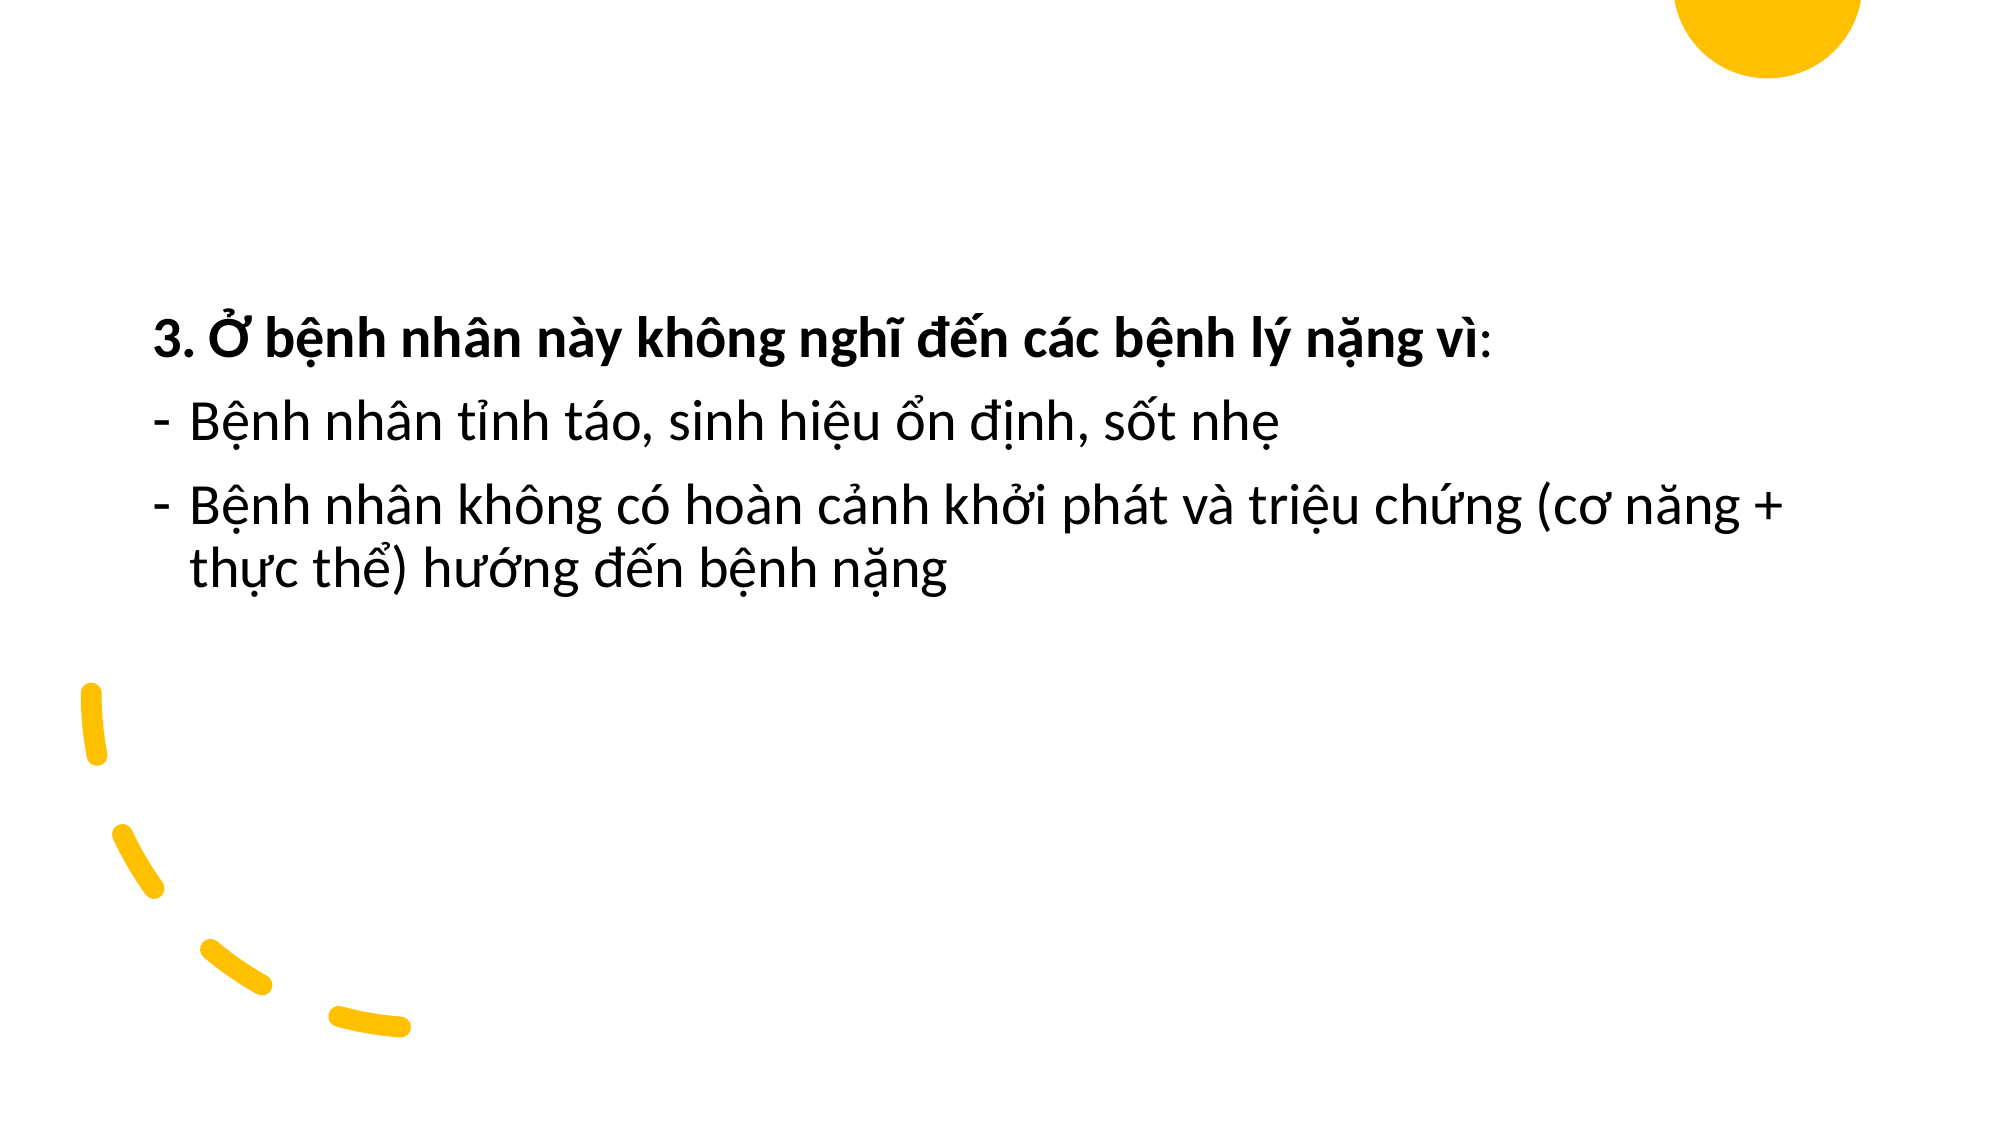

#
3. Ở bệnh nhân này không nghĩ đến các bệnh lý nặng vì:
Bệnh nhân tỉnh táo, sinh hiệu ổn định, sốt nhẹ
Bệnh nhân không có hoàn cảnh khởi phát và triệu chứng (cơ năng + thực thể) hướng đến bệnh nặng